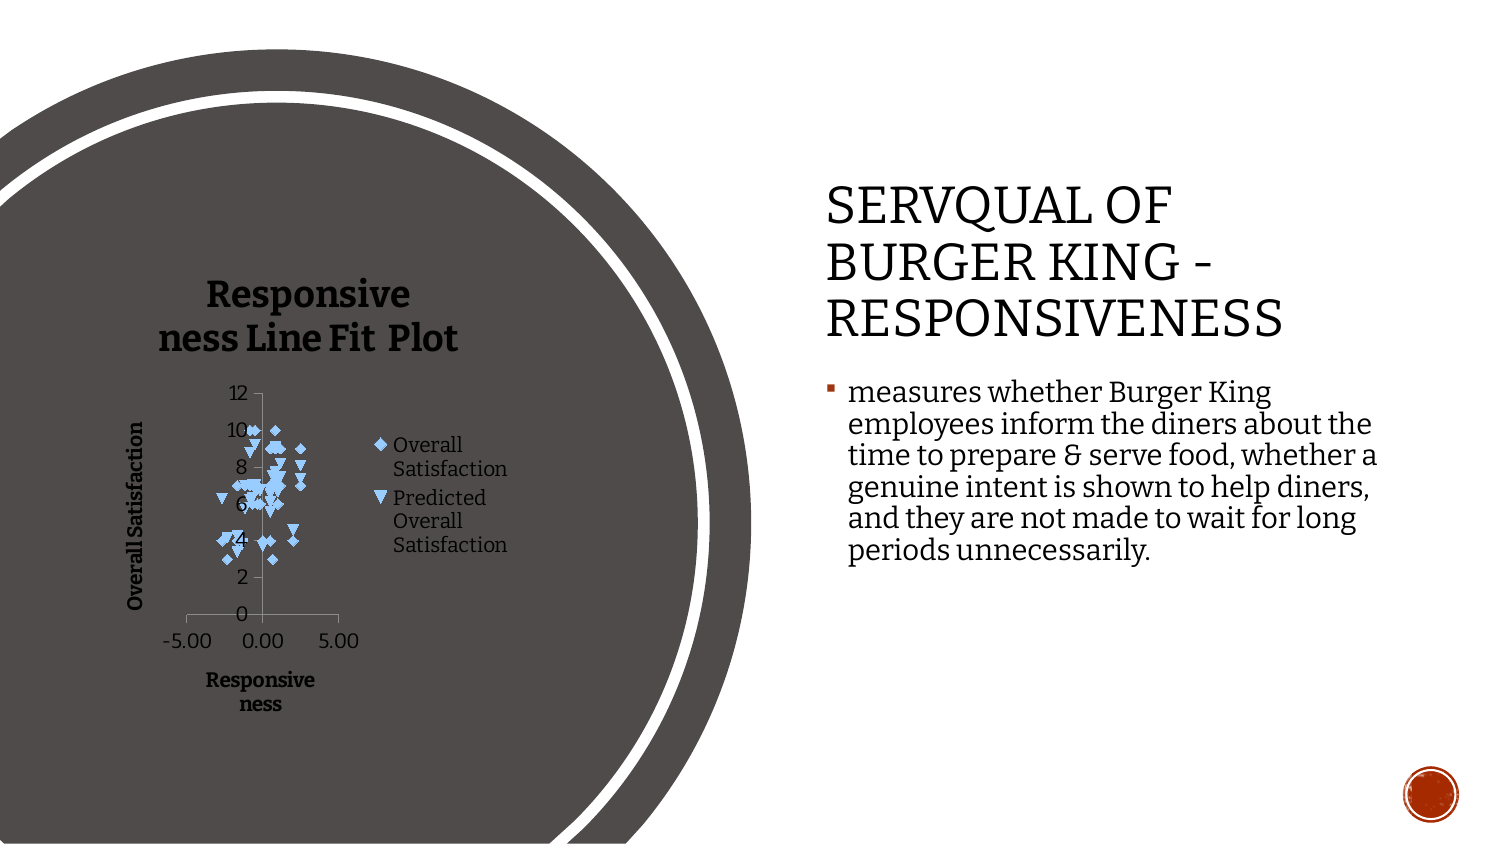

# SERVQUAL of Burger King - RESPONSIVENESS

### Chart: Responsive
ness Line Fit  Plot

| Category |  |  |
|---|---|---|
measures whether Burger King employees inform the diners about the time to prepare & serve food, whether a genuine intent is shown to help diners, and they are not made to wait for long periods unnecessarily.